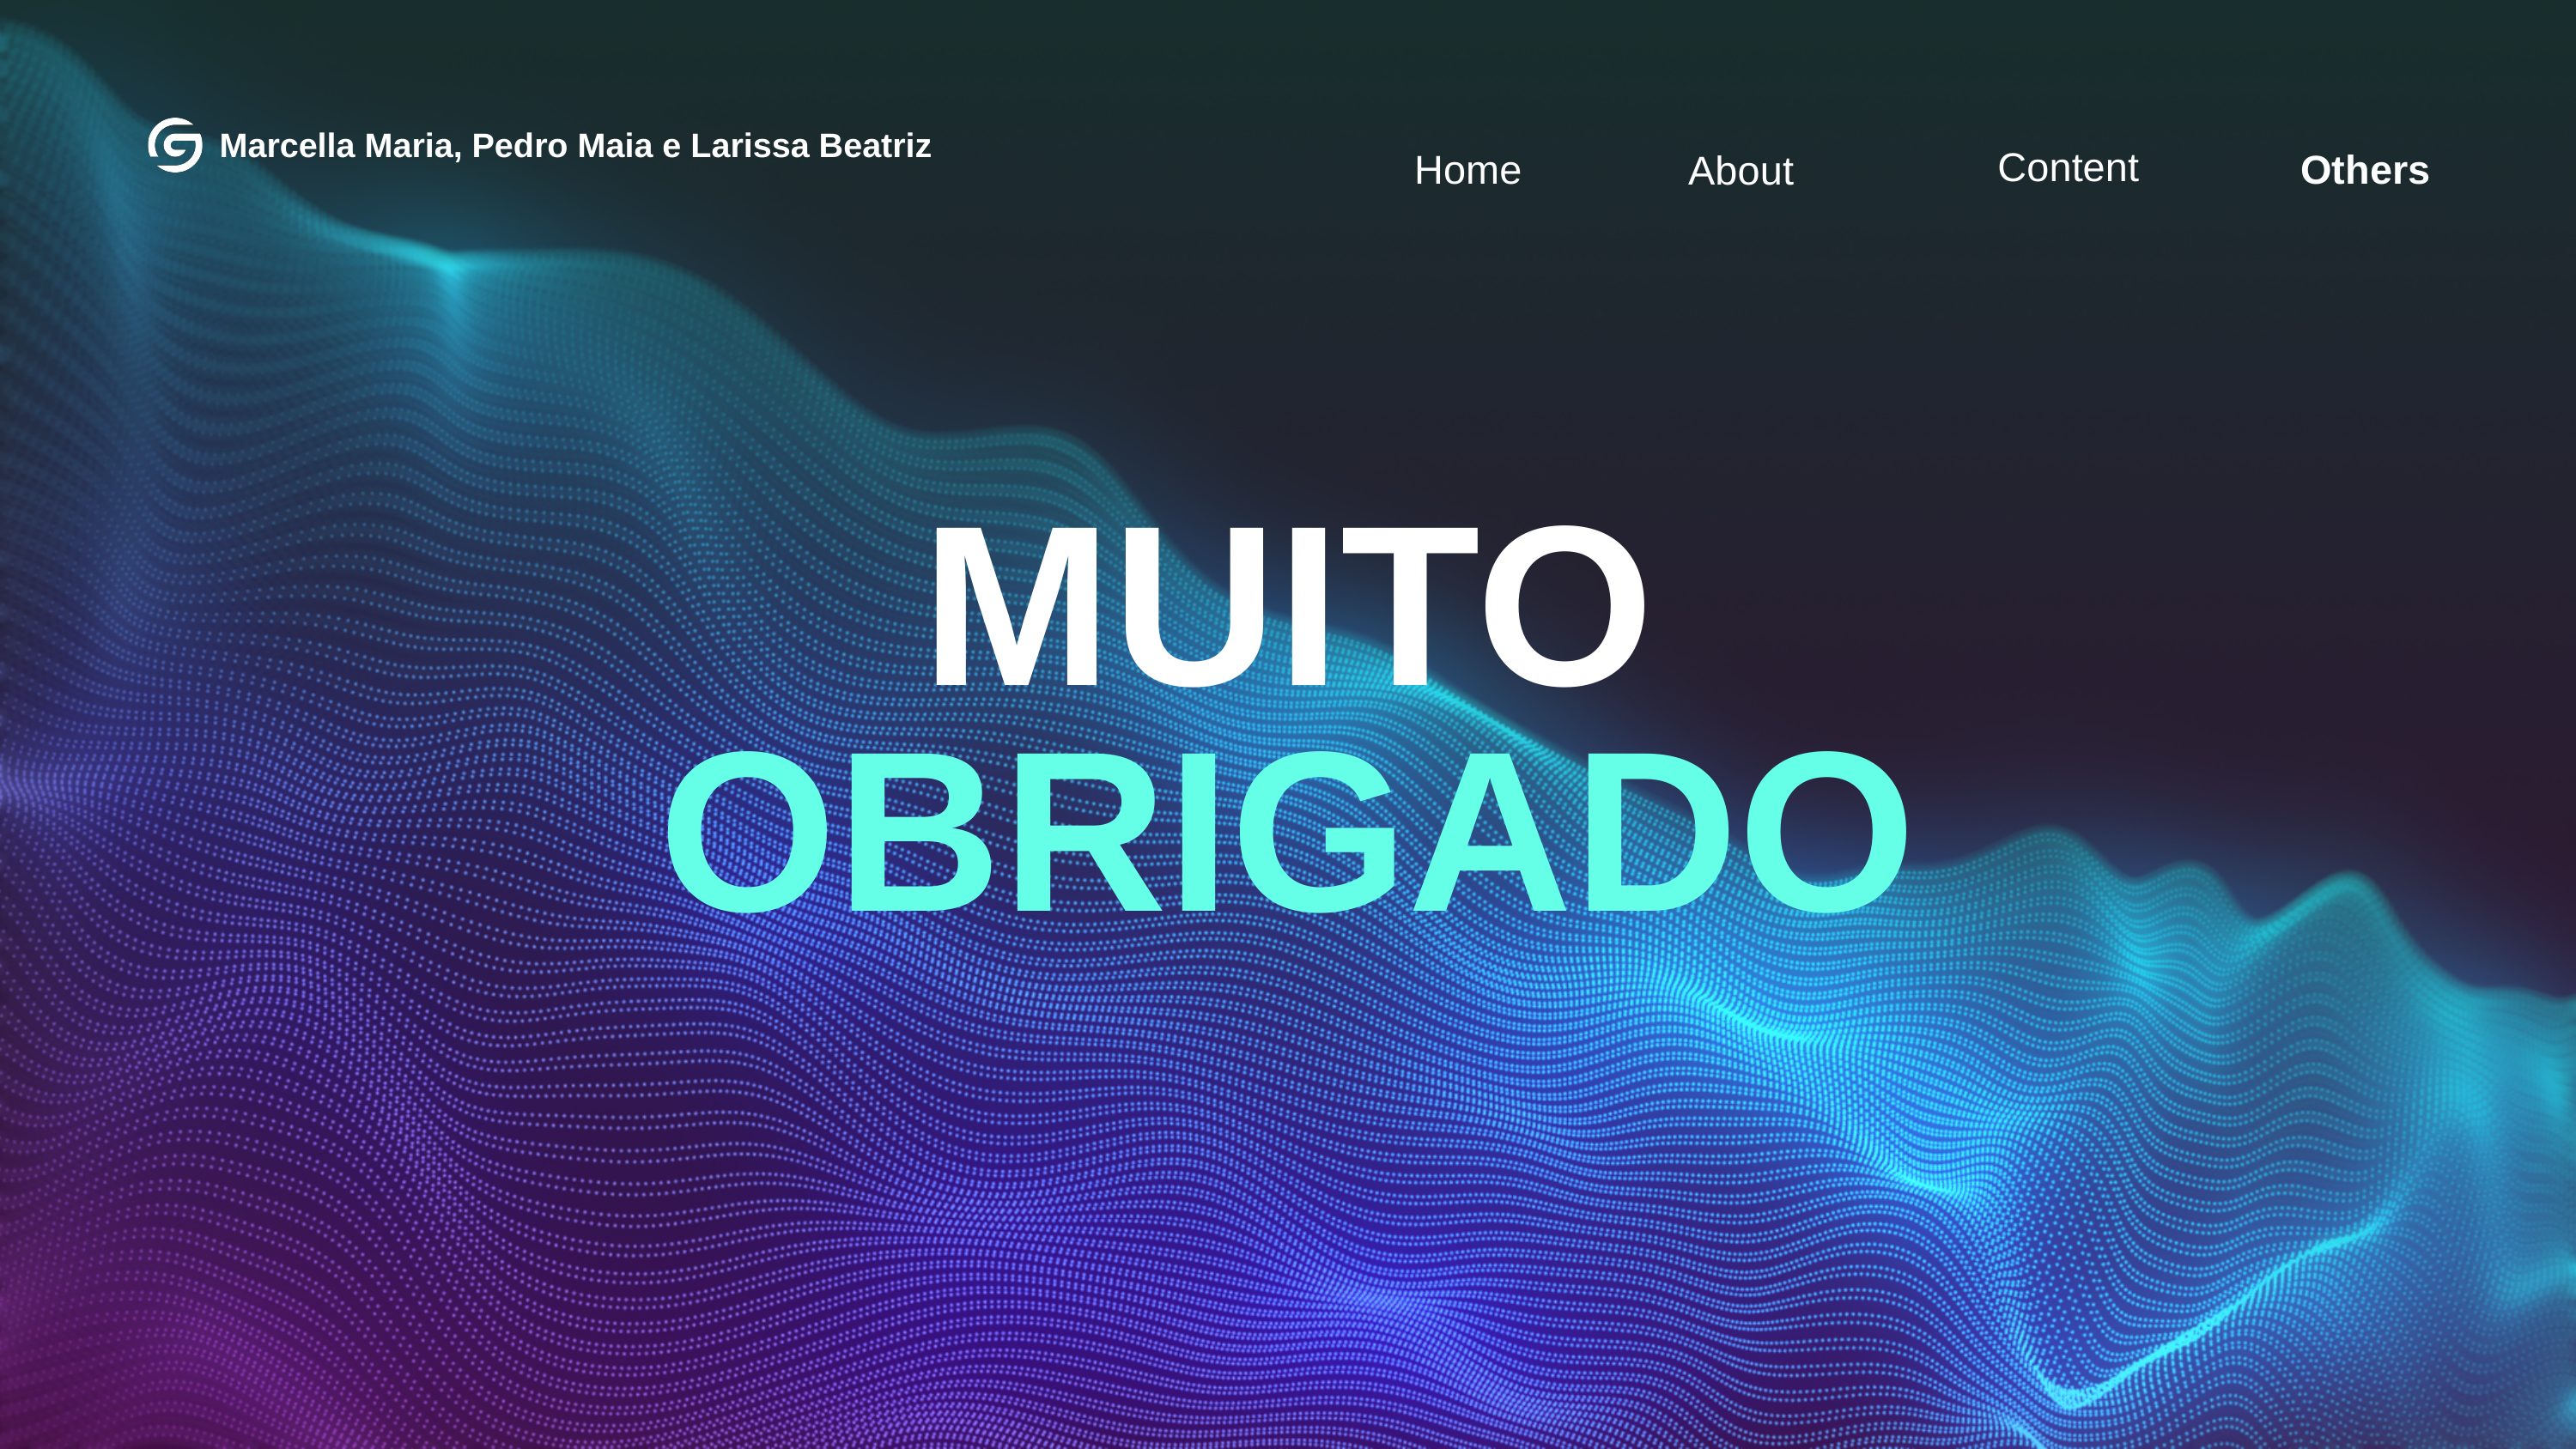

Marcella Maria, Pedro Maia e Larissa Beatriz

Content
Home
Others
About
MUITO
OBRIGADO